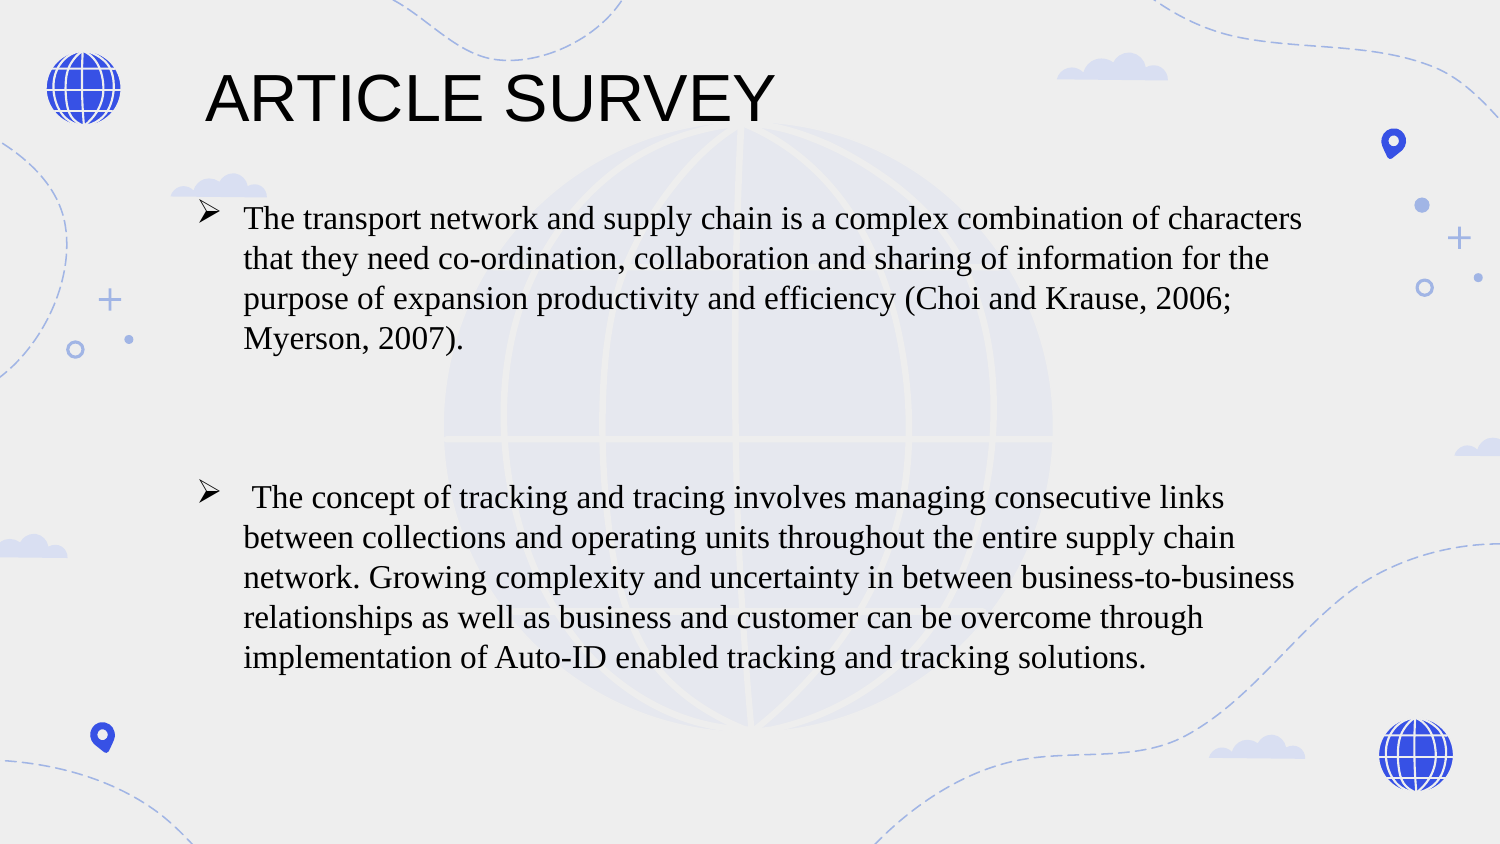

ARTICLE SURVEY
The transport network and supply chain is a complex combination of characters that they need co-ordination, collaboration and sharing of information for the purpose of expansion productivity and efficiency (Choi and Krause, 2006; Myerson, 2007).

 The concept of tracking and tracing involves managing consecutive links between collections and operating units throughout the entire supply chain network. Growing complexity and uncertainty in between business-to-business relationships as well as business and customer can be overcome through implementation of Auto-ID enabled tracking and tracking solutions.